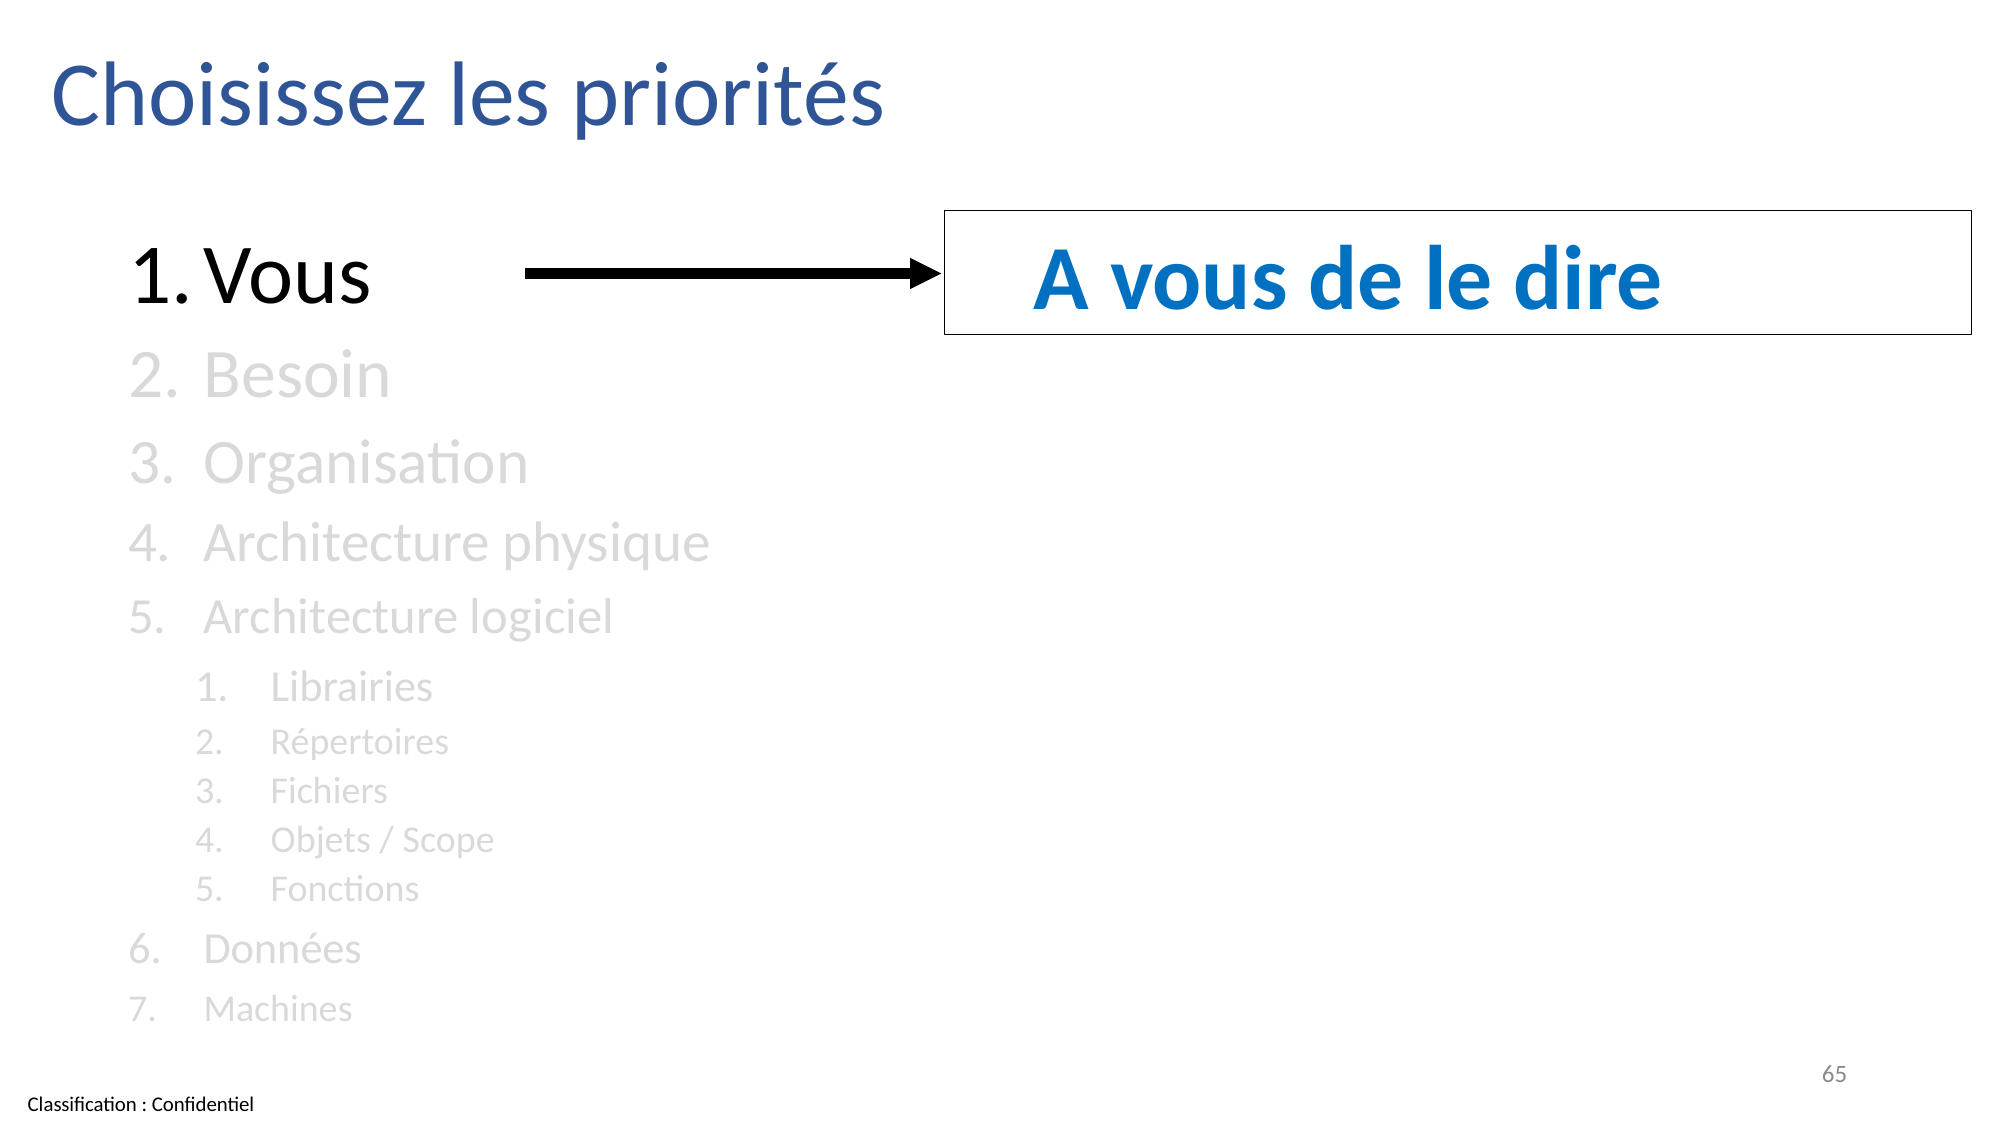

# Choisissez les priorités
A vous de le dire
Vous
Besoin
Organisation
Architecture physique
Architecture logiciel
Librairies
Répertoires
Fichiers
Objets / Scope
Fonctions
Données
Machines

65